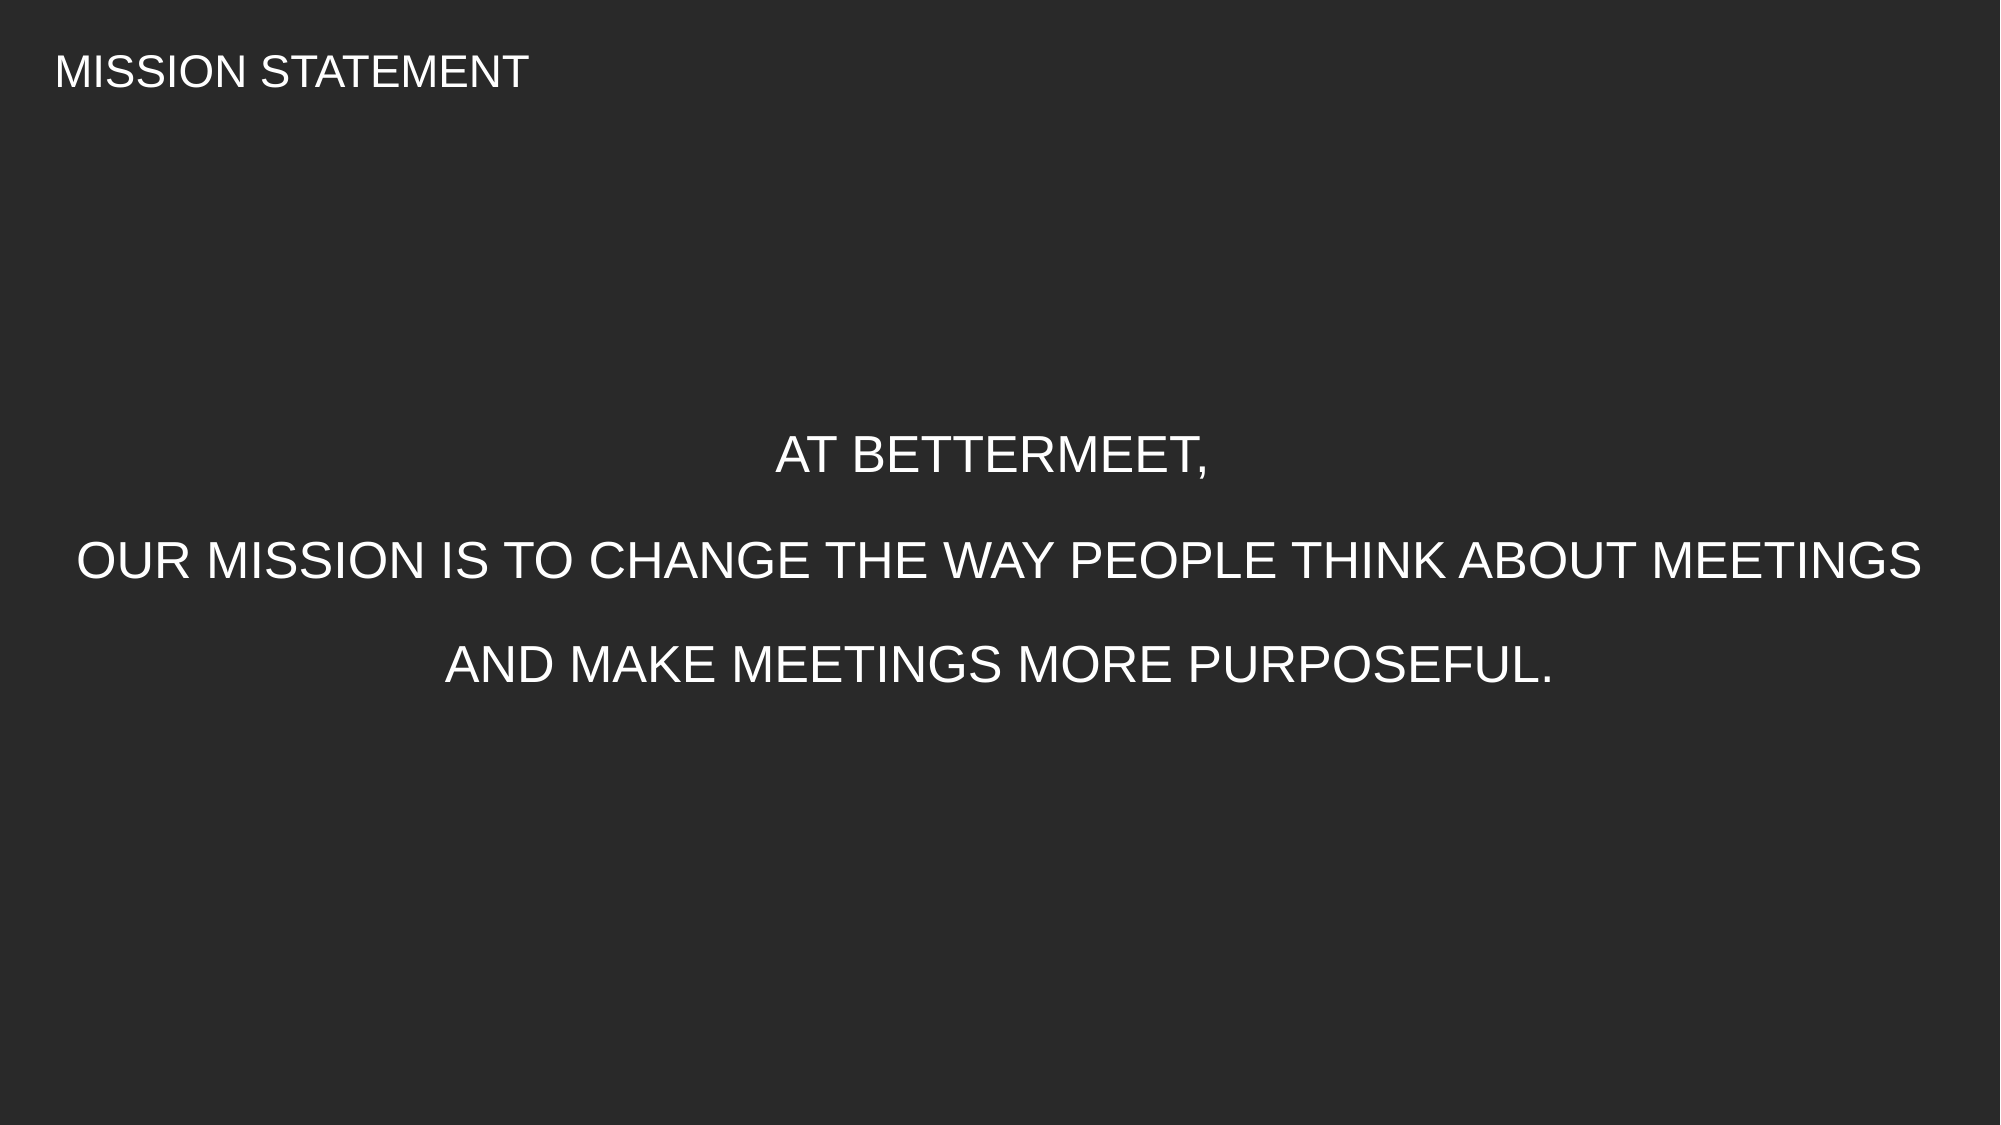

MISSION STATEMENT
AT BETTERMEET,
OUR MISSION IS TO CHANGE THE WAY PEOPLE THINK ABOUT MEETINGS
AND MAKE MEETINGS MORE PURPOSEFUL.